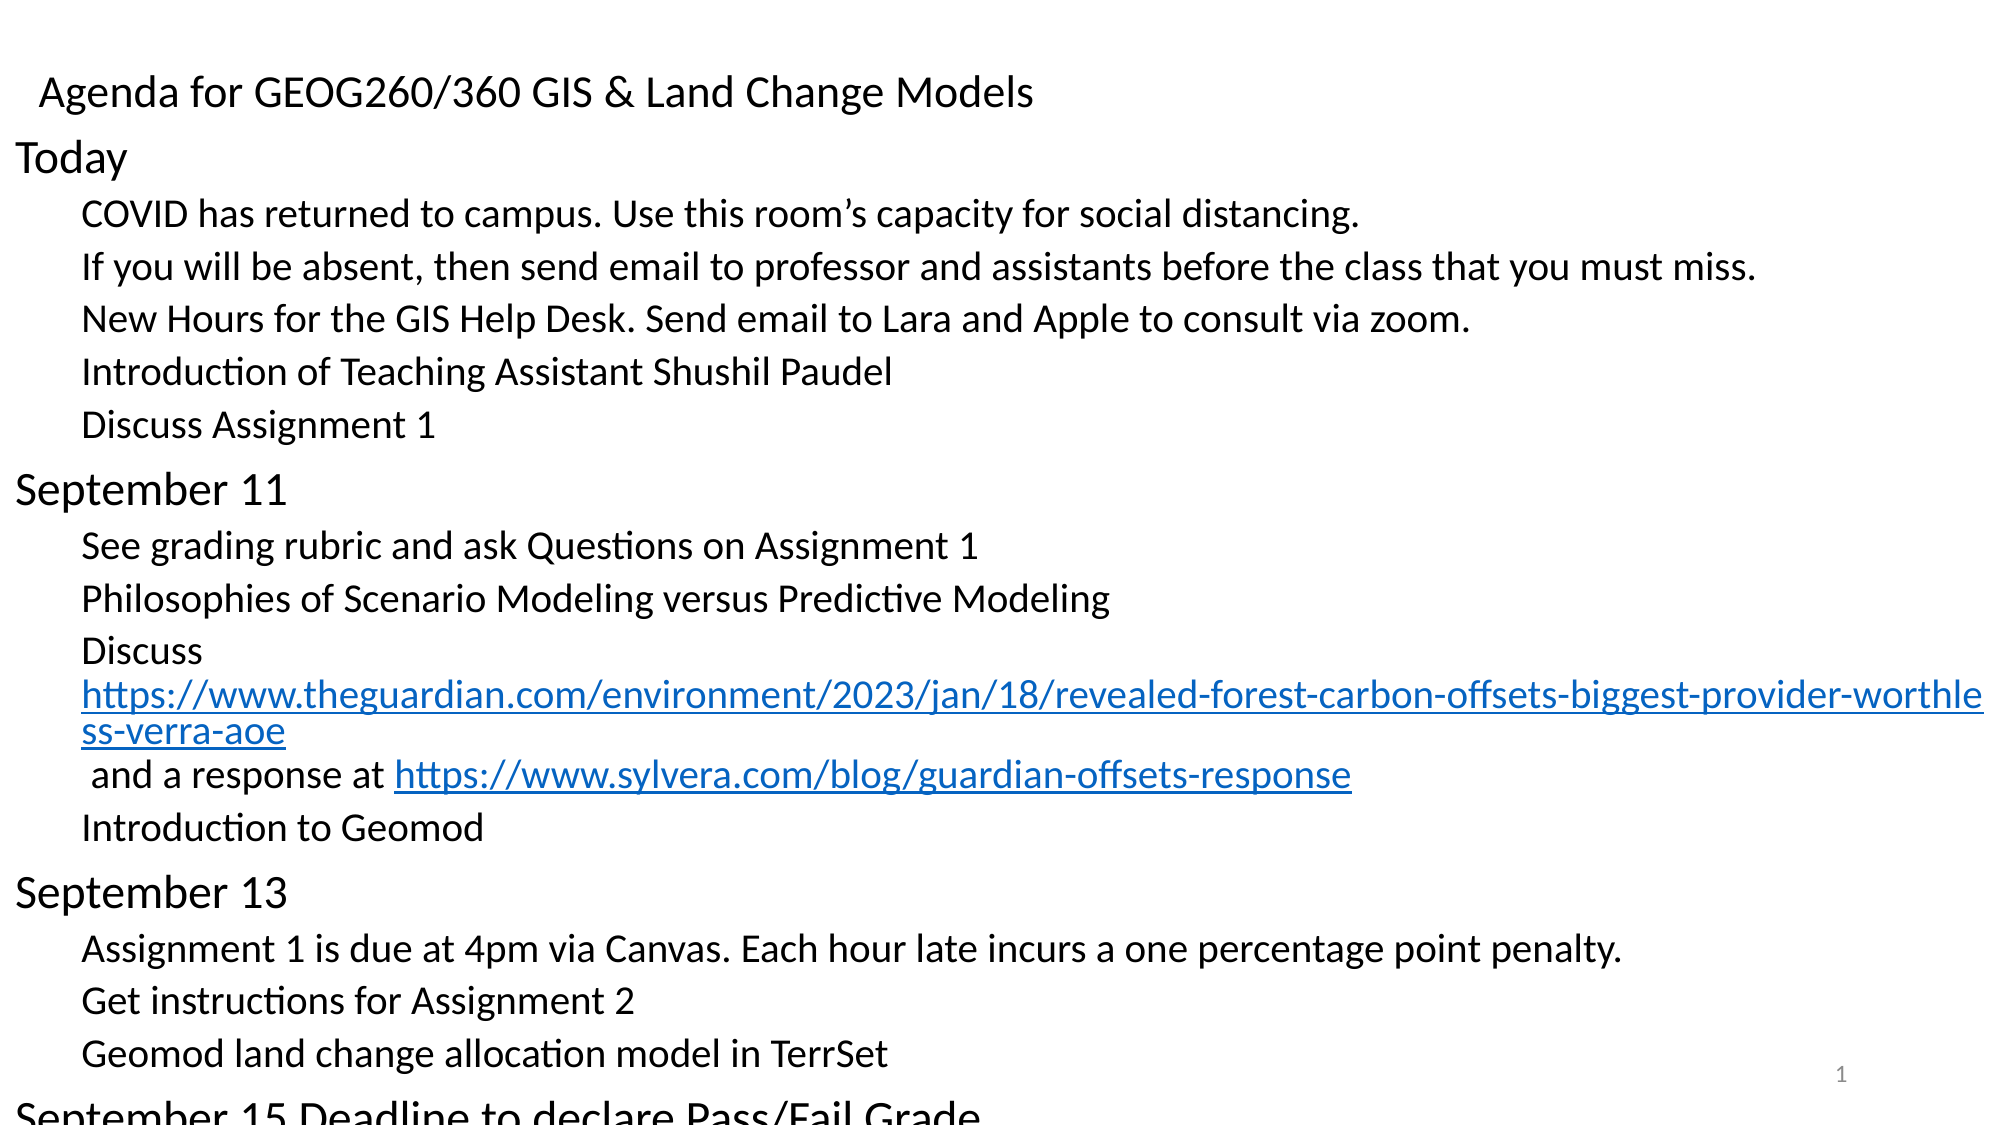

# Agenda for GEOG260/360 GIS & Land Change Models
Today
COVID has returned to campus. Use this room’s capacity for social distancing.
If you will be absent, then send email to professor and assistants before the class that you must miss.
New Hours for the GIS Help Desk. Send email to Lara and Apple to consult via zoom.
Introduction of Teaching Assistant Shushil Paudel
Discuss Assignment 1
September 11
See grading rubric and ask Questions on Assignment 1
Philosophies of Scenario Modeling versus Predictive Modeling
Discuss https://www.theguardian.com/environment/2023/jan/18/revealed-forest-carbon-offsets-biggest-provider-worthless-verra-aoe and a response at https://www.sylvera.com/blog/guardian-offsets-response
Introduction to Geomod
September 13
Assignment 1 is due at 4pm via Canvas. Each hour late incurs a one percentage point penalty.
Get instructions for Assignment 2
Geomod land change allocation model in TerrSet
September 15 Deadline to declare Pass/Fail Grade
1